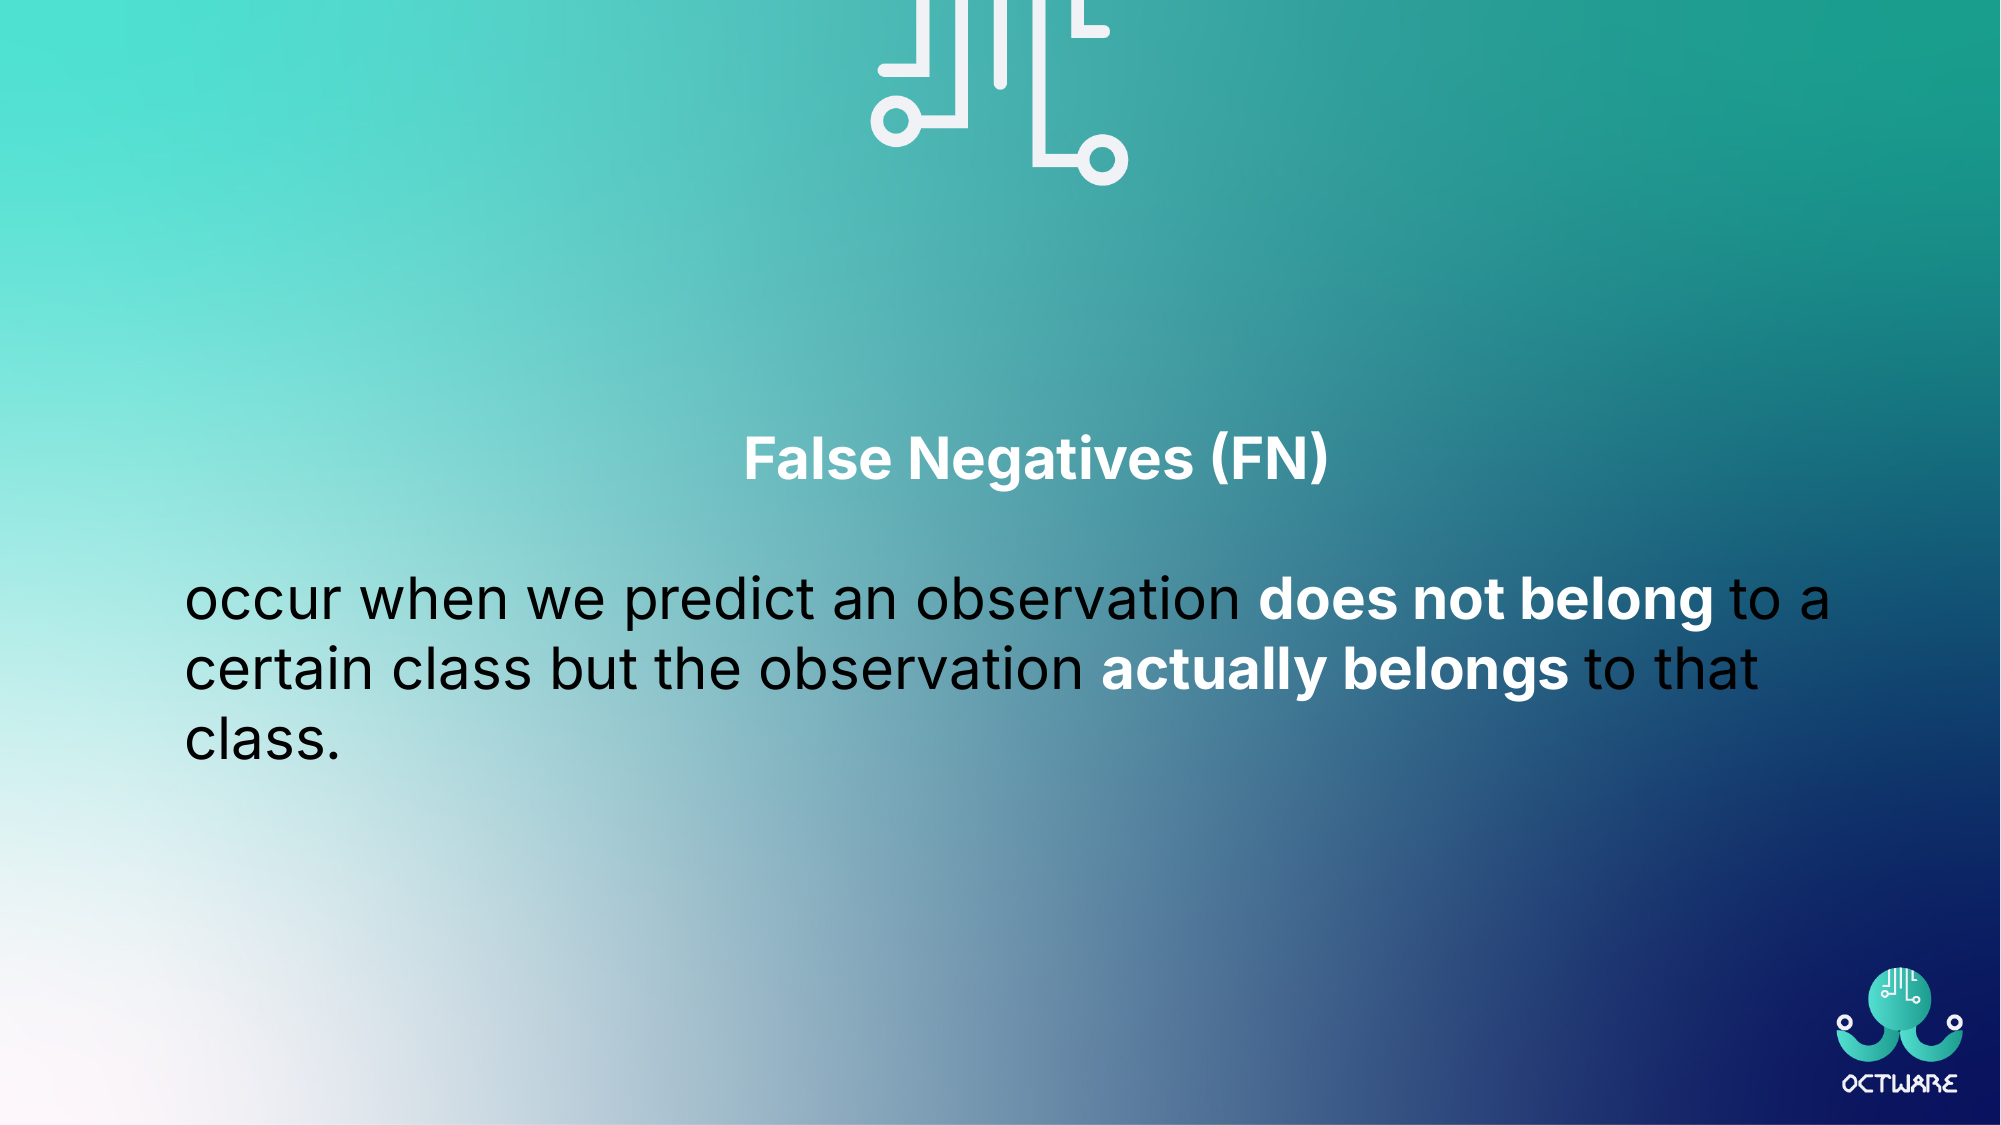

False Negatives (FN)

occur when we predict an observation does not belong to a certain class but the observation actually belongs to that class.